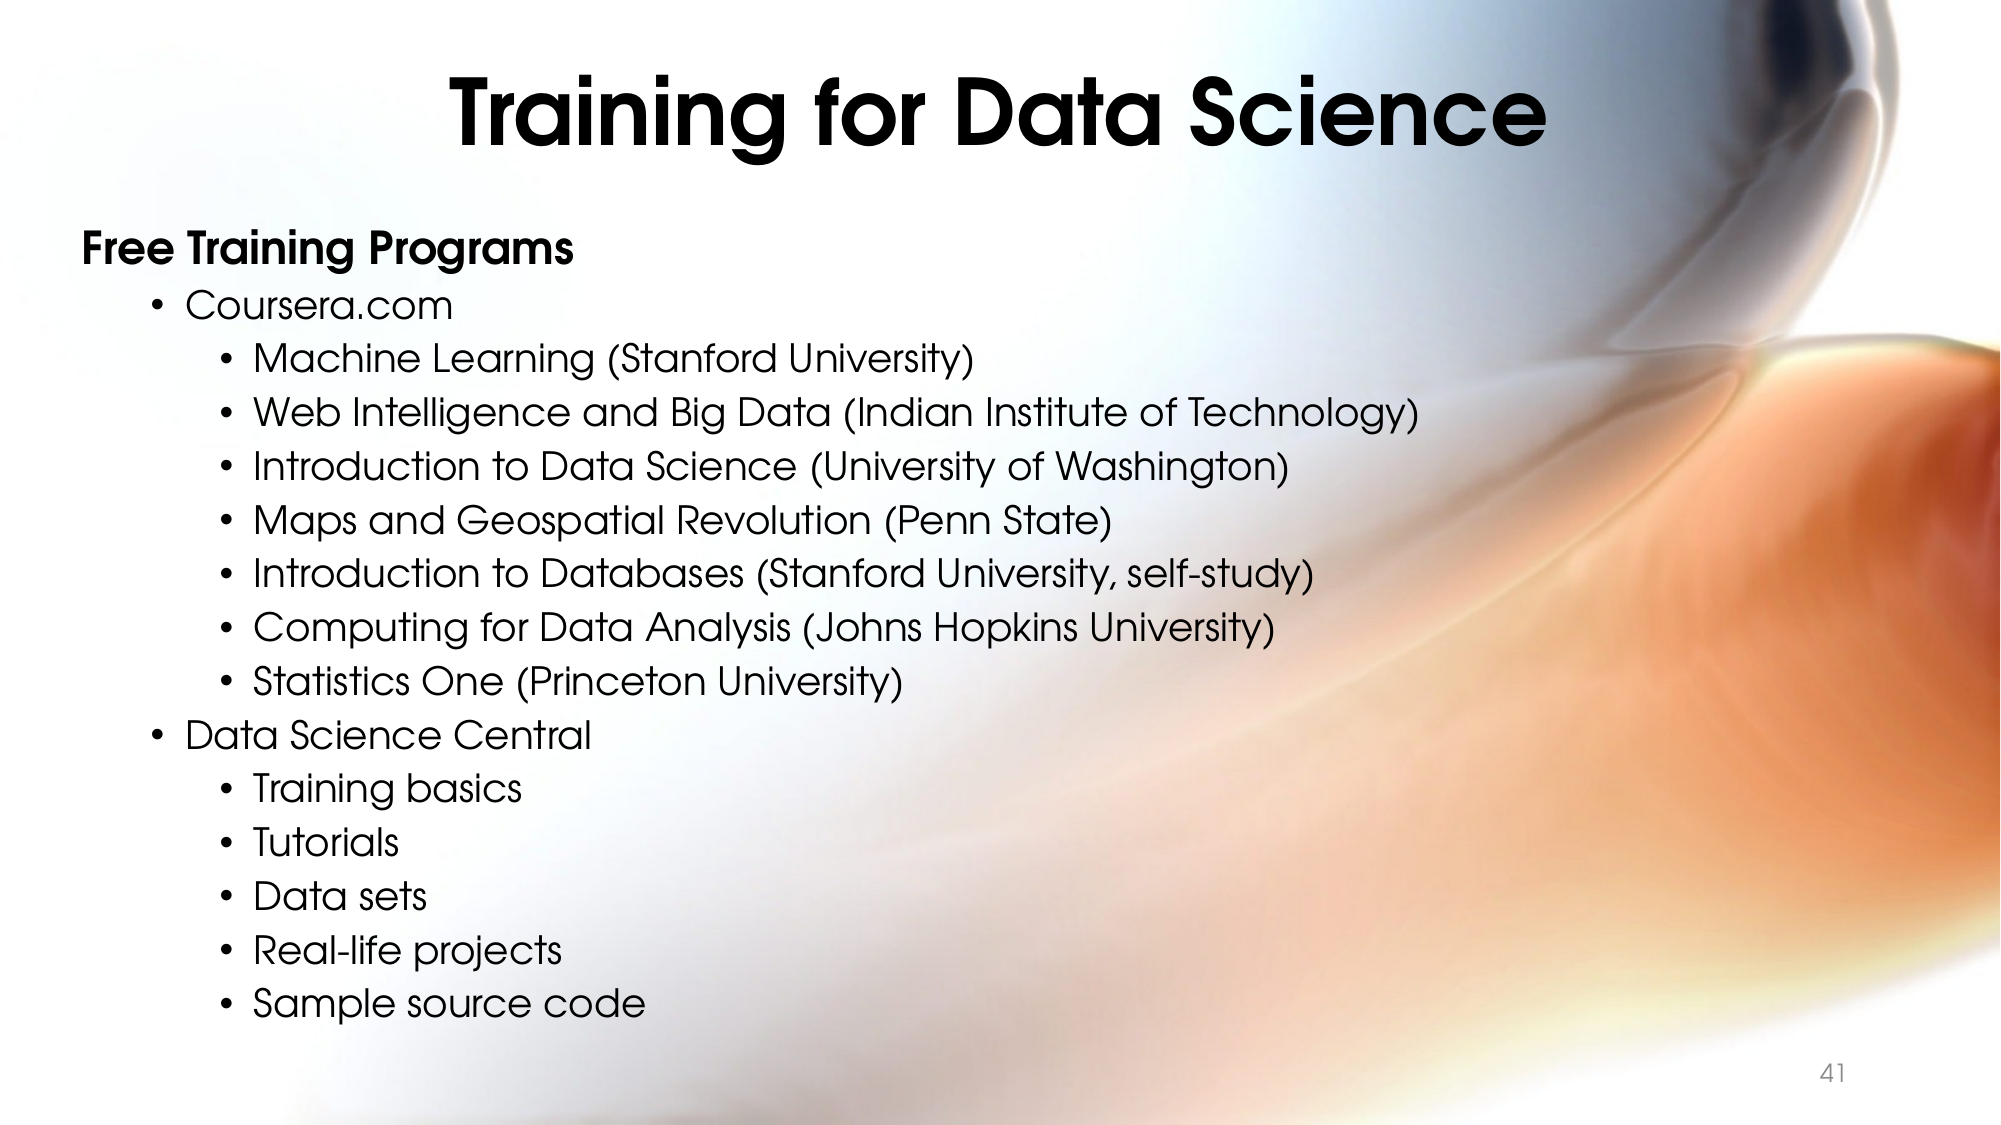

# Training for Data Science
Free Training Programs
Coursera.com
Machine Learning (Stanford University)
Web Intelligence and Big Data (Indian Institute of Technology)
Introduction to Data Science (University of Washington)
Maps and Geospatial Revolution (Penn State)
Introduction to Databases (Stanford University, self-study)
Computing for Data Analysis (Johns Hopkins University)
Statistics One (Princeton University)
Data Science Central
Training basics
Tutorials
Data sets
Real-life projects
Sample source code
41